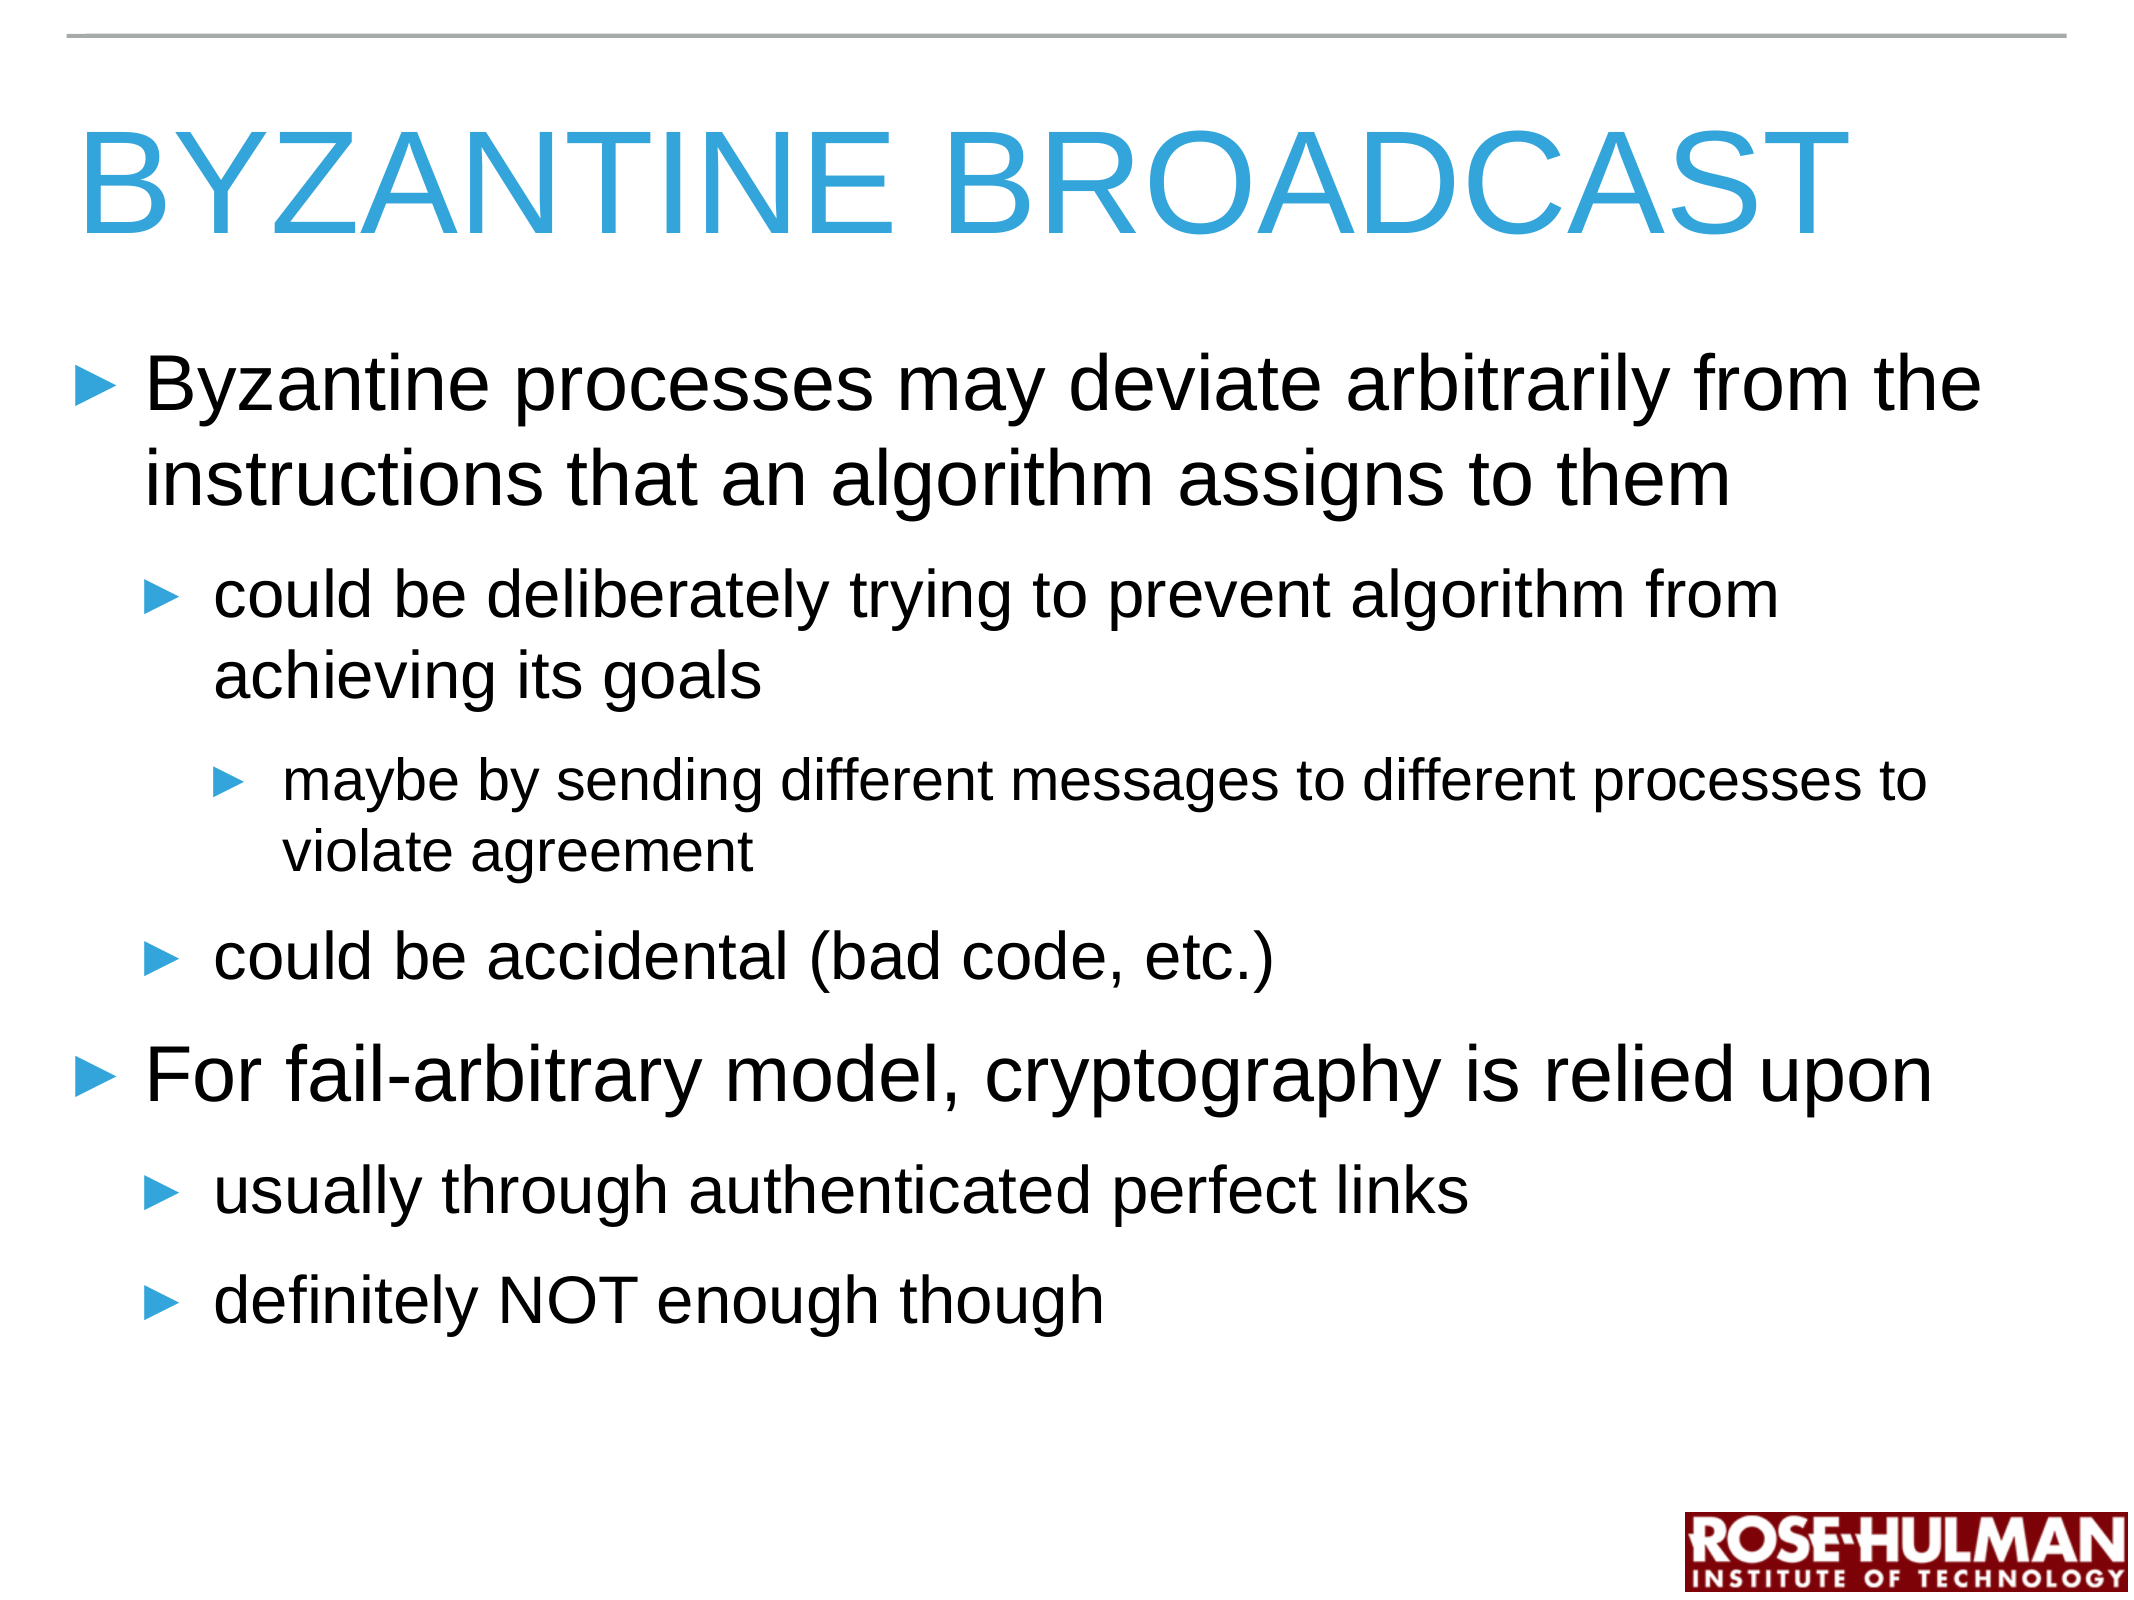

# byzantine broadcast
Byzantine processes may deviate arbitrarily from the instructions that an algorithm assigns to them
could be deliberately trying to prevent algorithm from achieving its goals
maybe by sending different messages to different processes to violate agreement
could be accidental (bad code, etc.)
For fail-arbitrary model, cryptography is relied upon
usually through authenticated perfect links
definitely NOT enough though
90